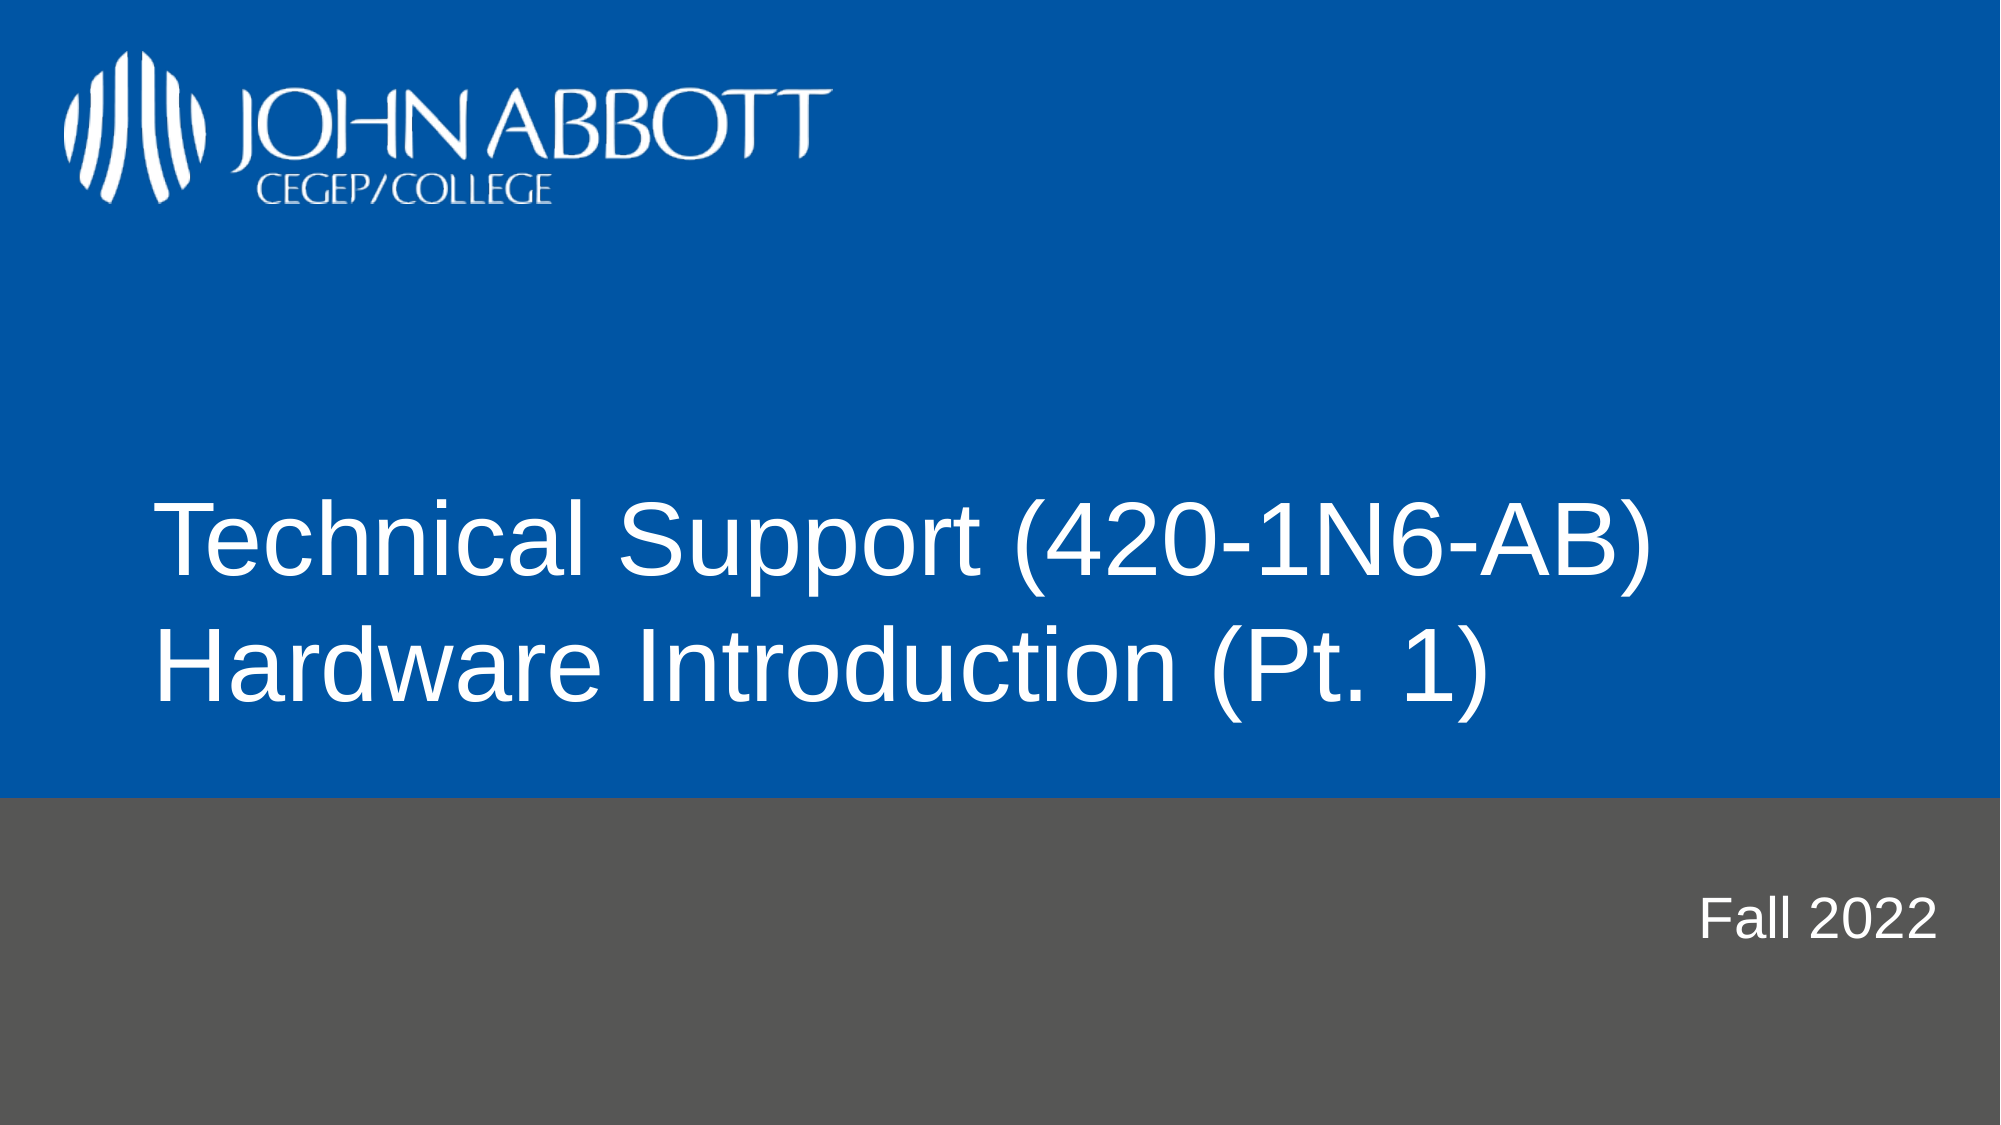

# Technical Support (420-1N6-AB) Hardware Introduction (Pt. 1)
Fall 2022